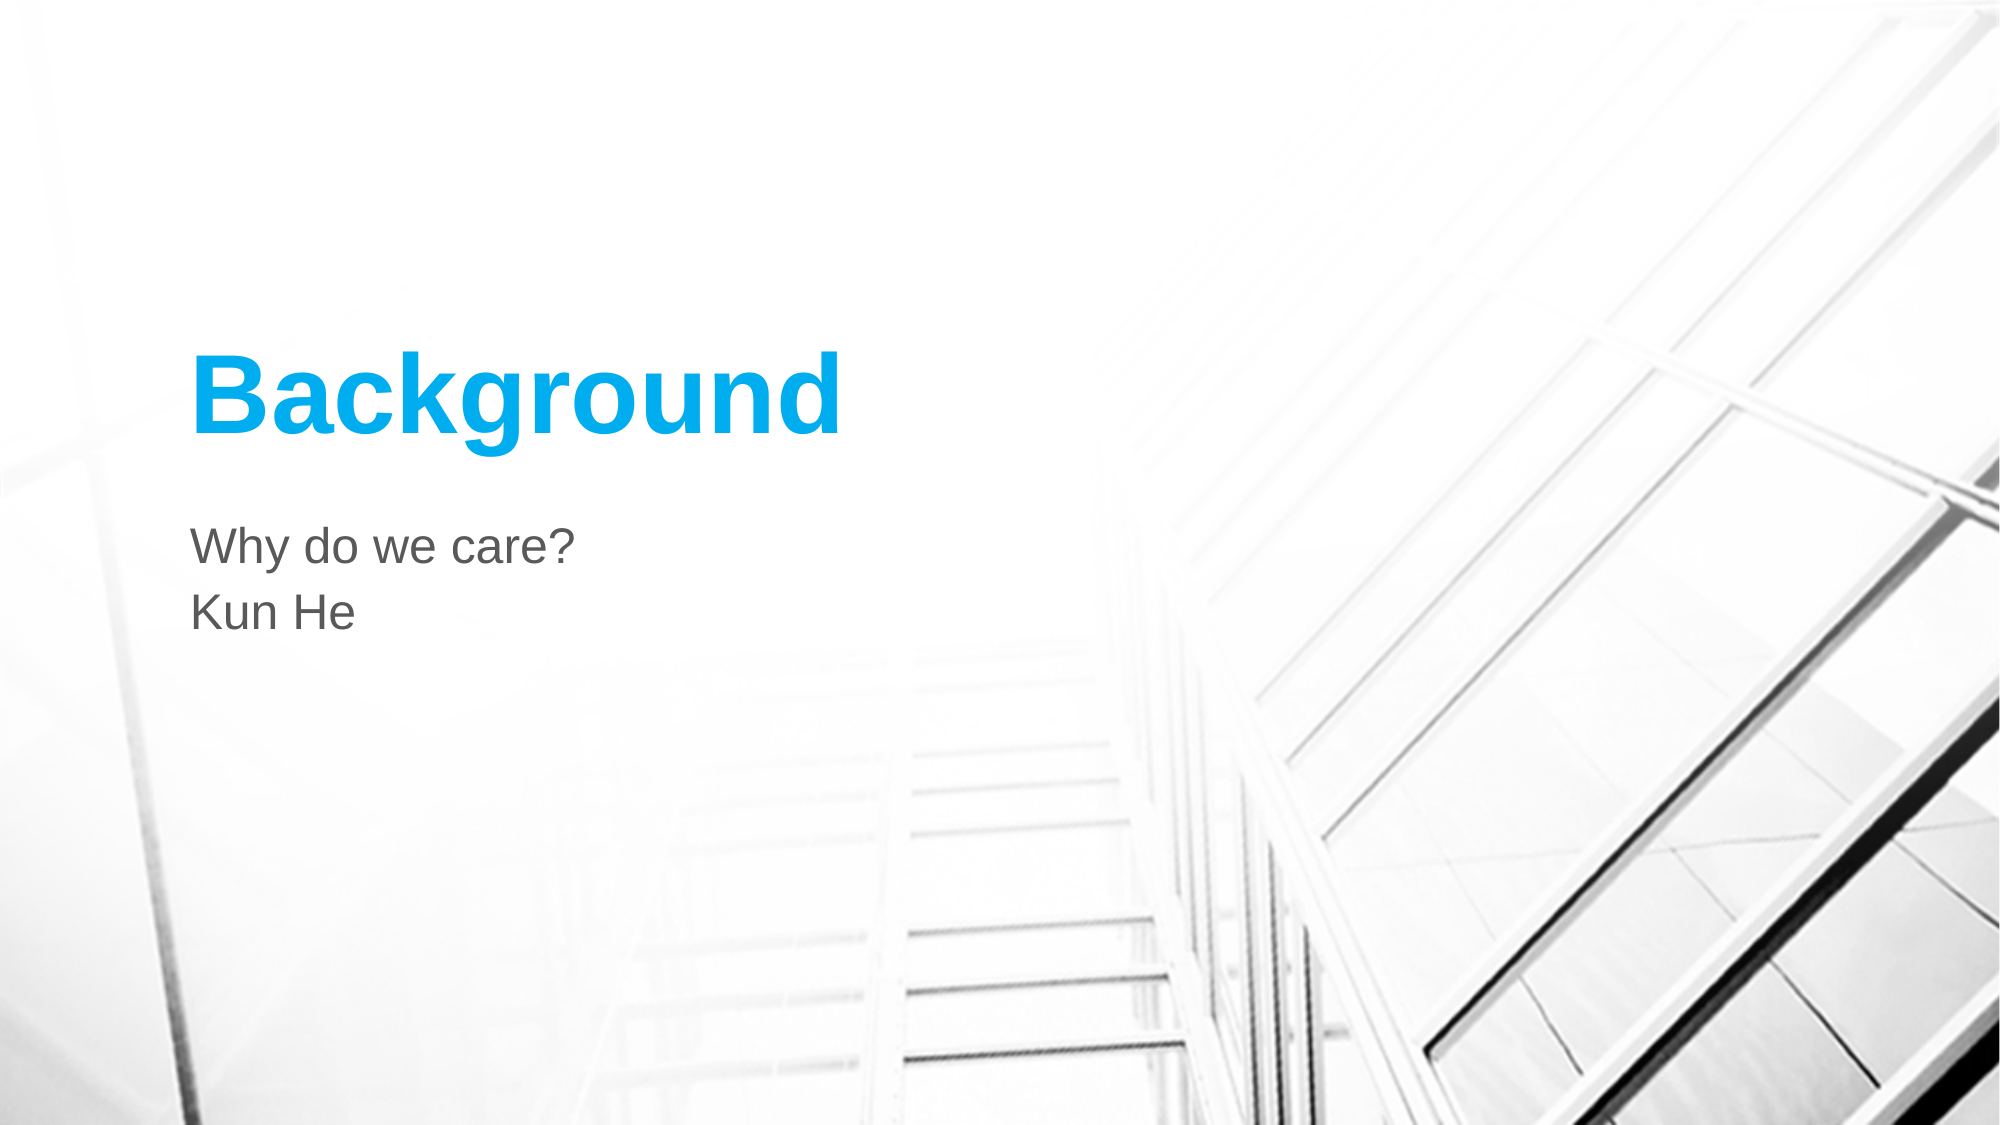

# Background
Why do we care?
Kun He